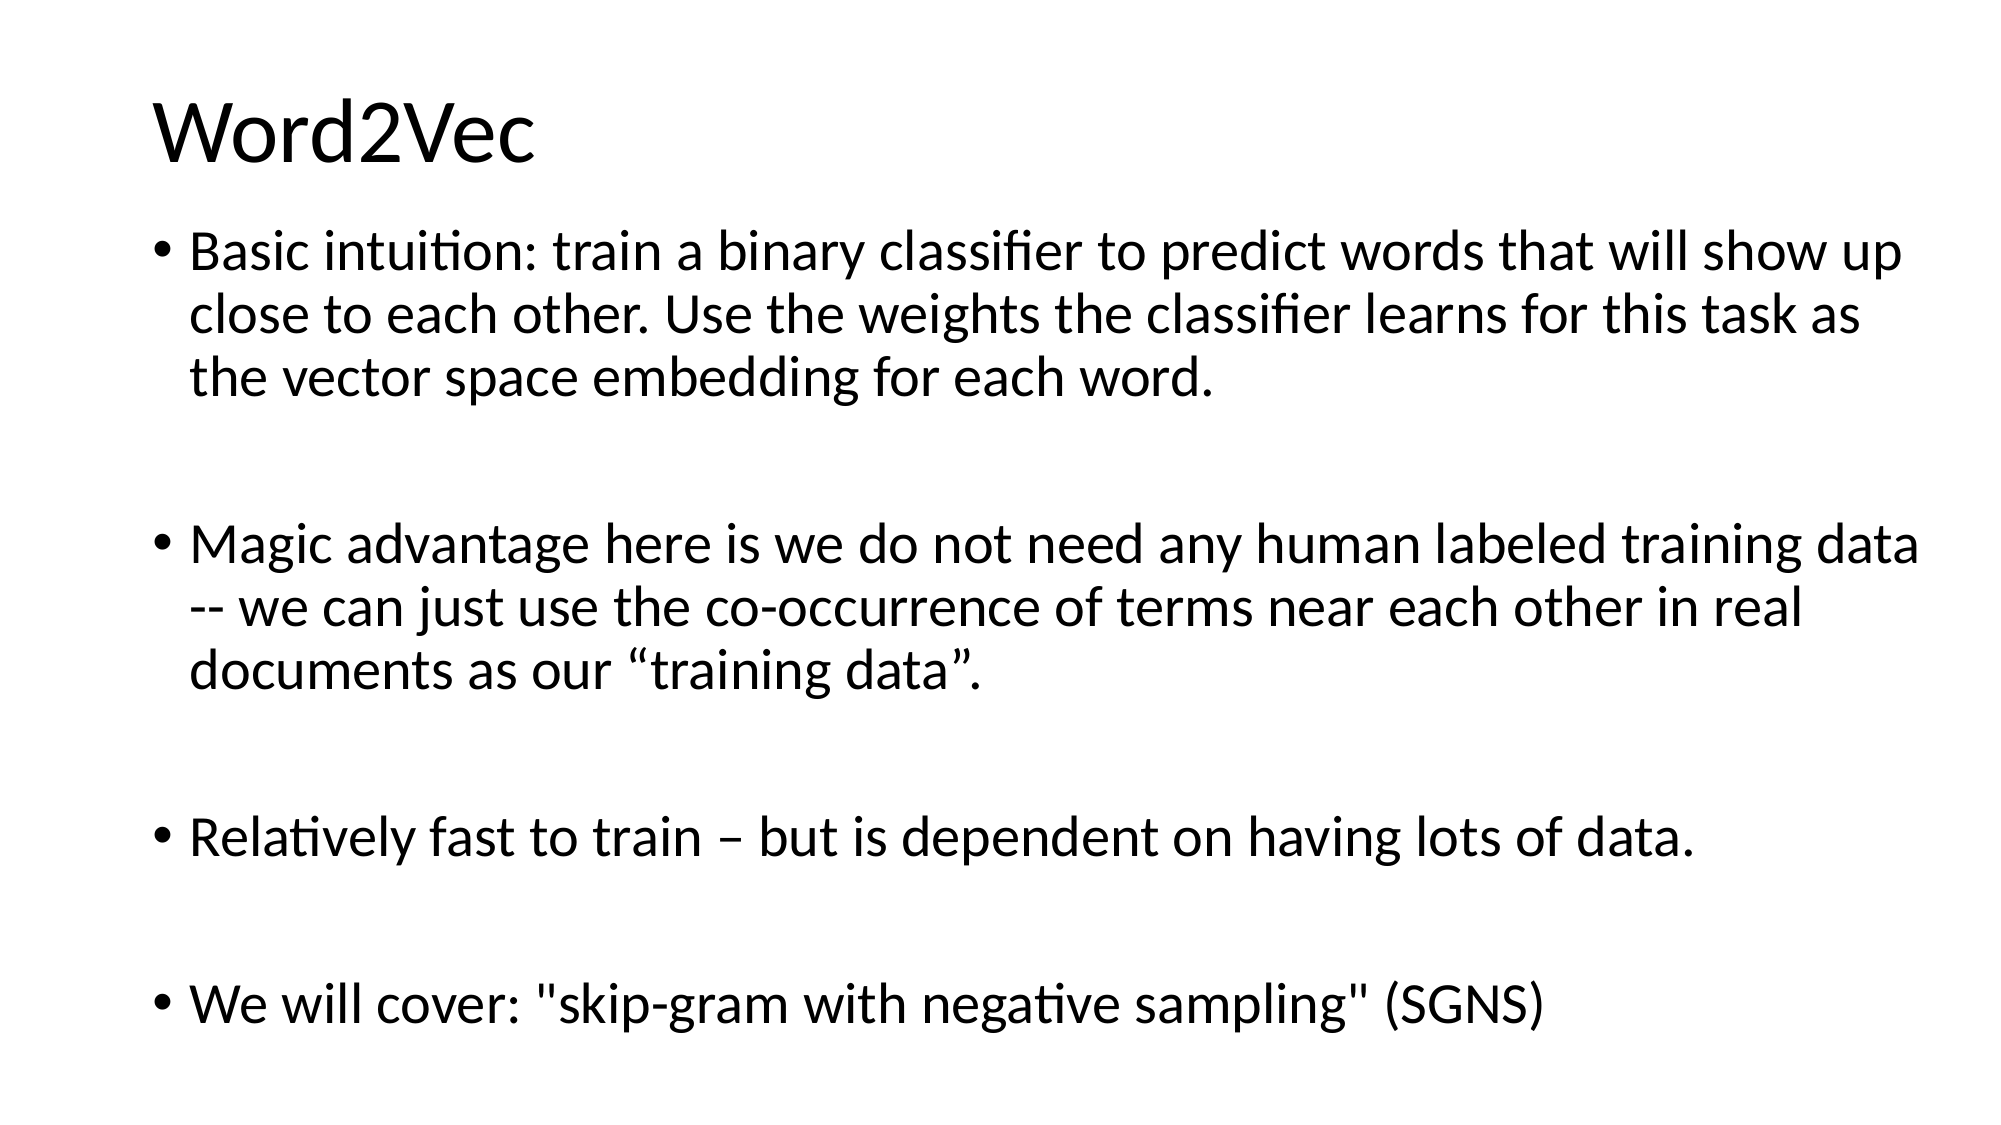

# Word2Vec
Basic intuition: train a binary classifier to predict words that will show up close to each other. Use the weights the classifier learns for this task as the vector space embedding for each word.

Magic advantage here is we do not need any human labeled training data -- we can just use the co-occurrence of terms near each other in real documents as our “training data”.

Relatively fast to train – but is dependent on having lots of data.

We will cover: "skip-gram with negative sampling" (SGNS)